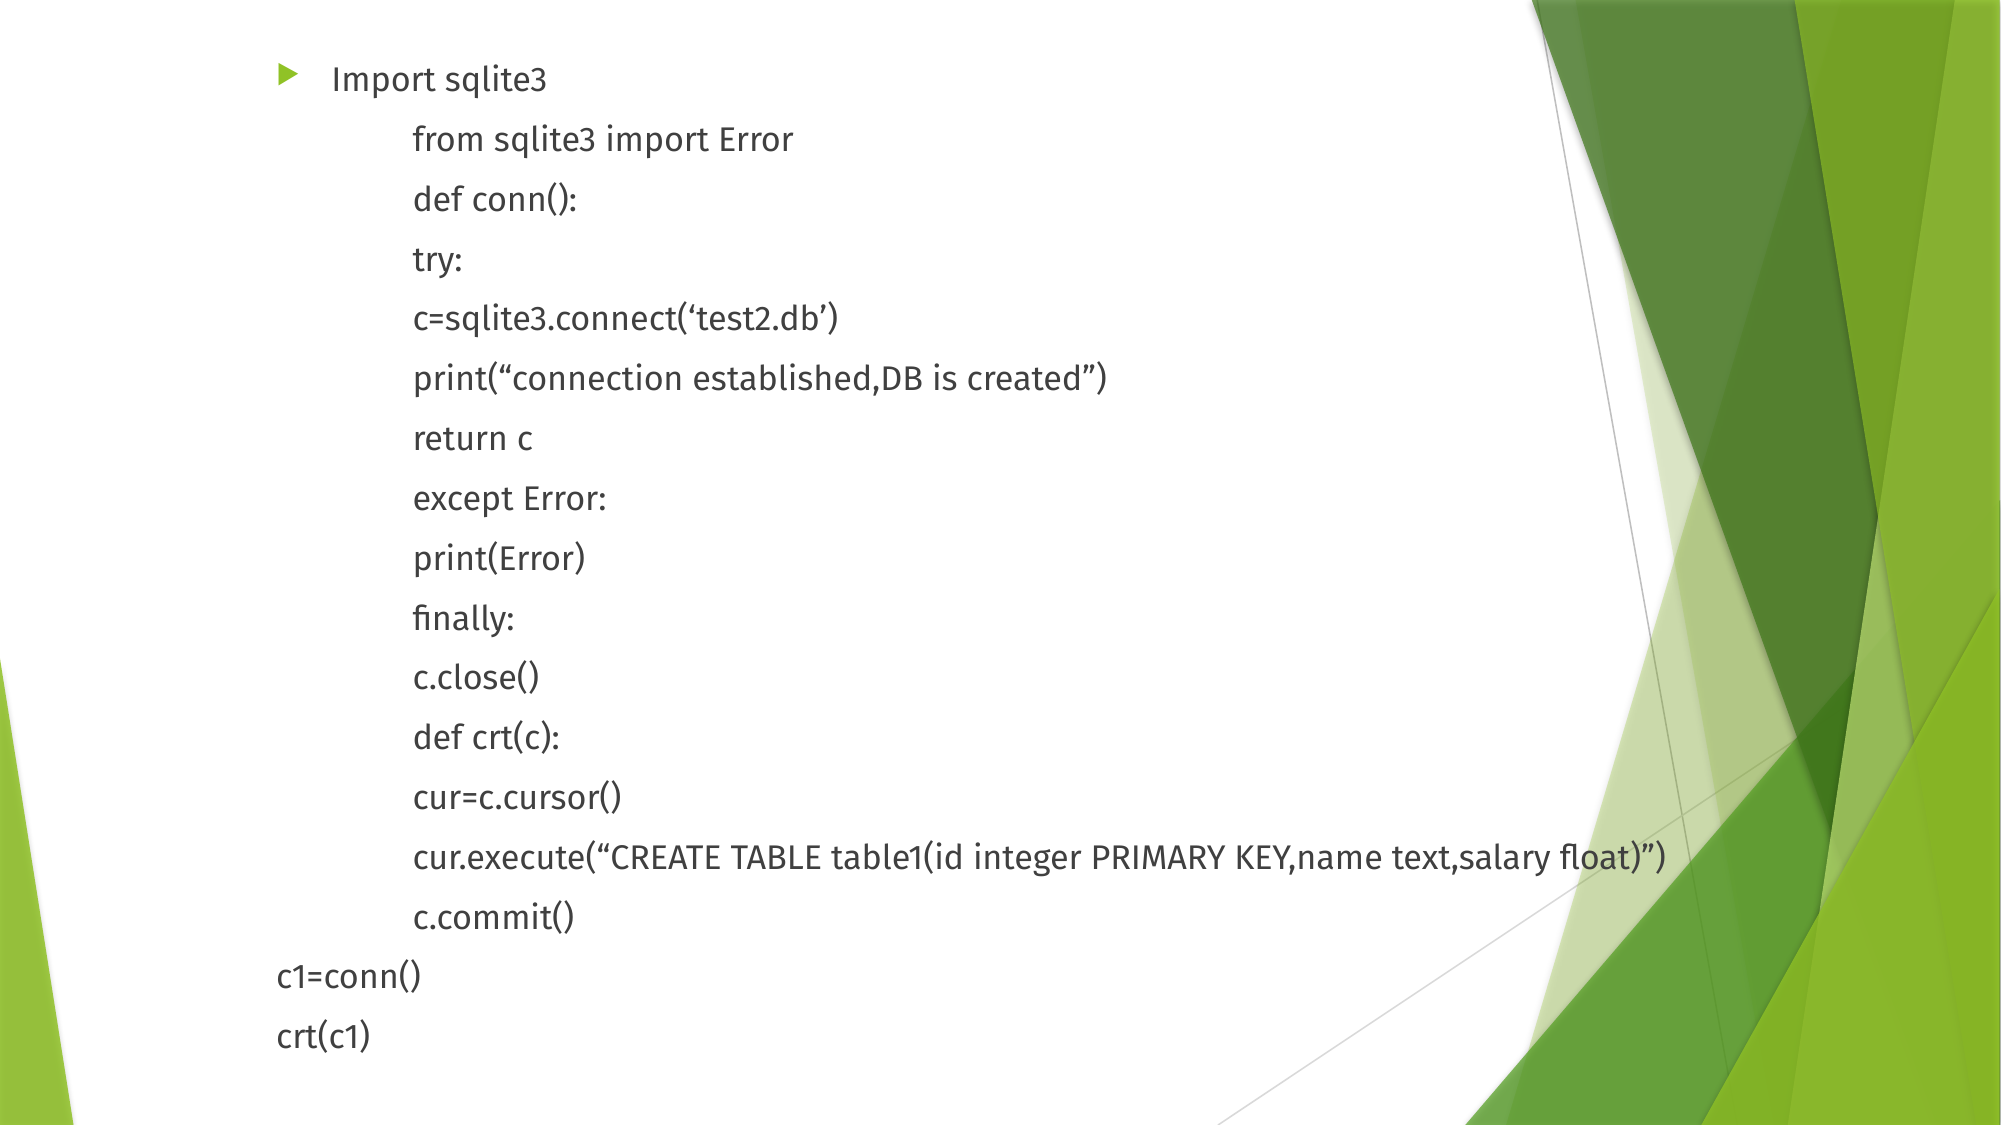

Import sqlite3
	from sqlite3 import Error
	def conn():
		try:
			c=sqlite3.connect(‘test2.db’)
			print(“connection established,DB is created”)
			return c
		except Error:
			print(Error)
		finally:
			c.close()
	def crt(c):
		cur=c.cursor()
		cur.execute(“CREATE TABLE table1(id integer PRIMARY KEY,name text,salary float)”)
		c.commit()
c1=conn()
crt(c1)